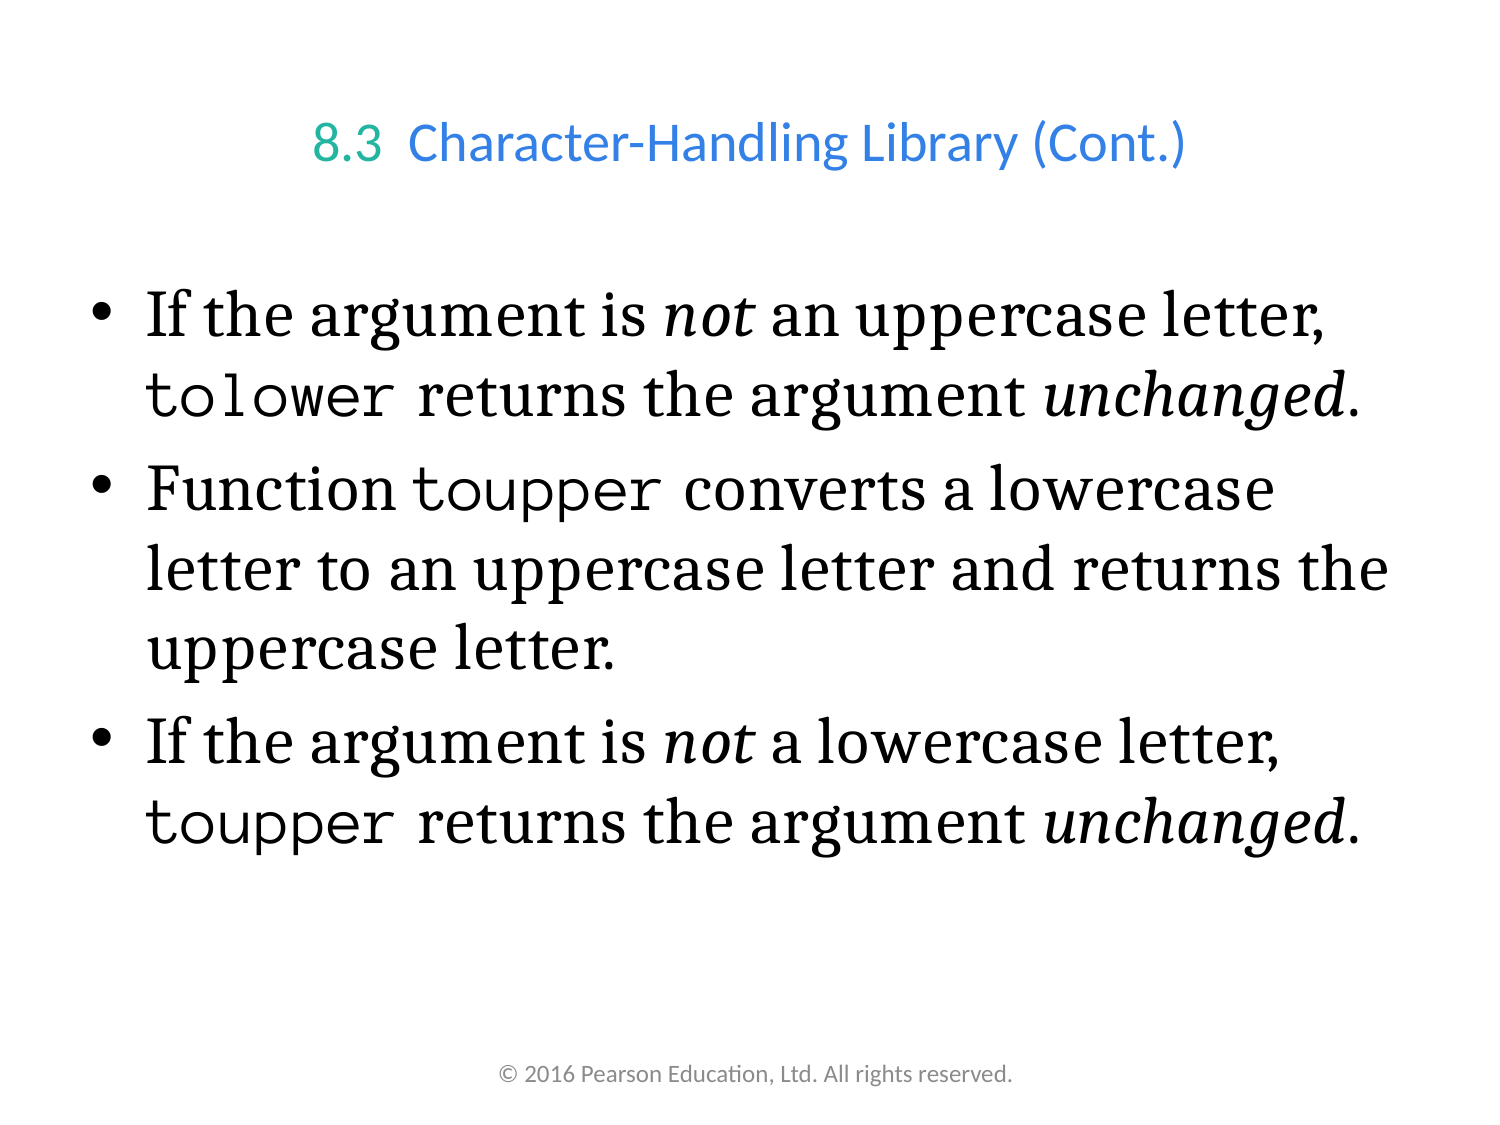

# 8.3  Character-Handling Library (Cont.)
If the argument is not an uppercase letter, tolower returns the argument unchanged.
Function toupper converts a lowercase letter to an uppercase letter and returns the uppercase letter.
If the argument is not a lowercase letter, toupper returns the argument unchanged.
© 2016 Pearson Education, Ltd. All rights reserved.